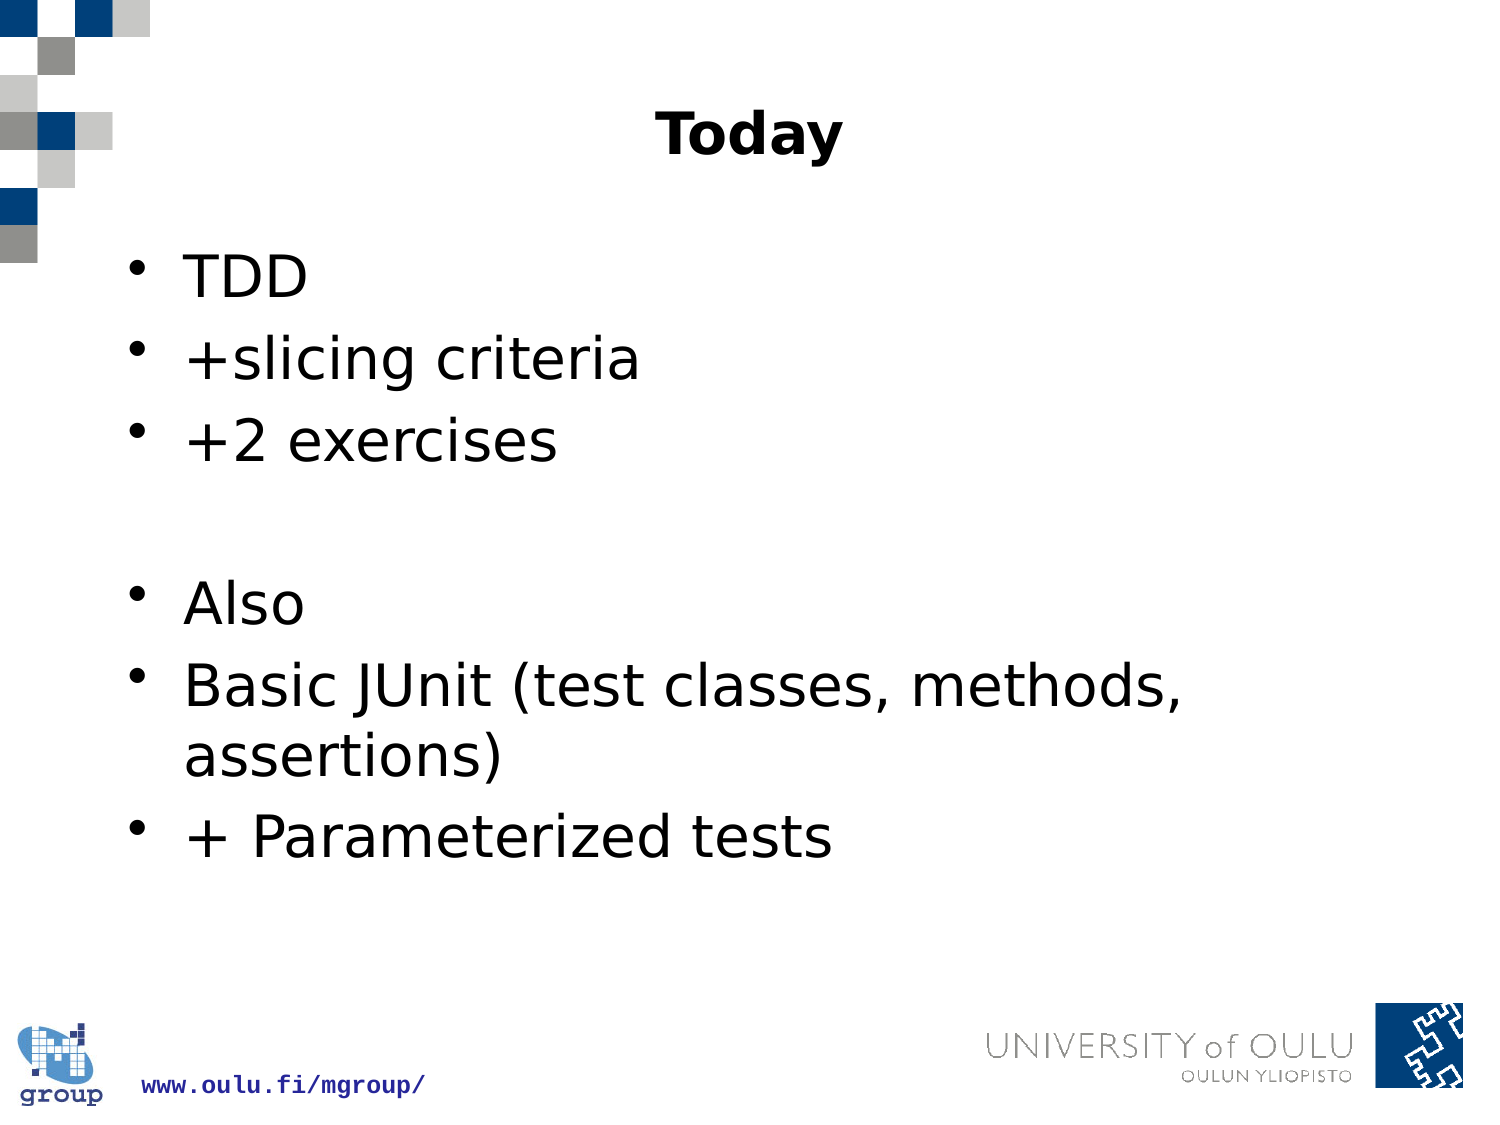

# Today
TDD
+slicing criteria
+2 exercises

Also
Basic JUnit (test classes, methods, assertions)
+ Parameterized tests